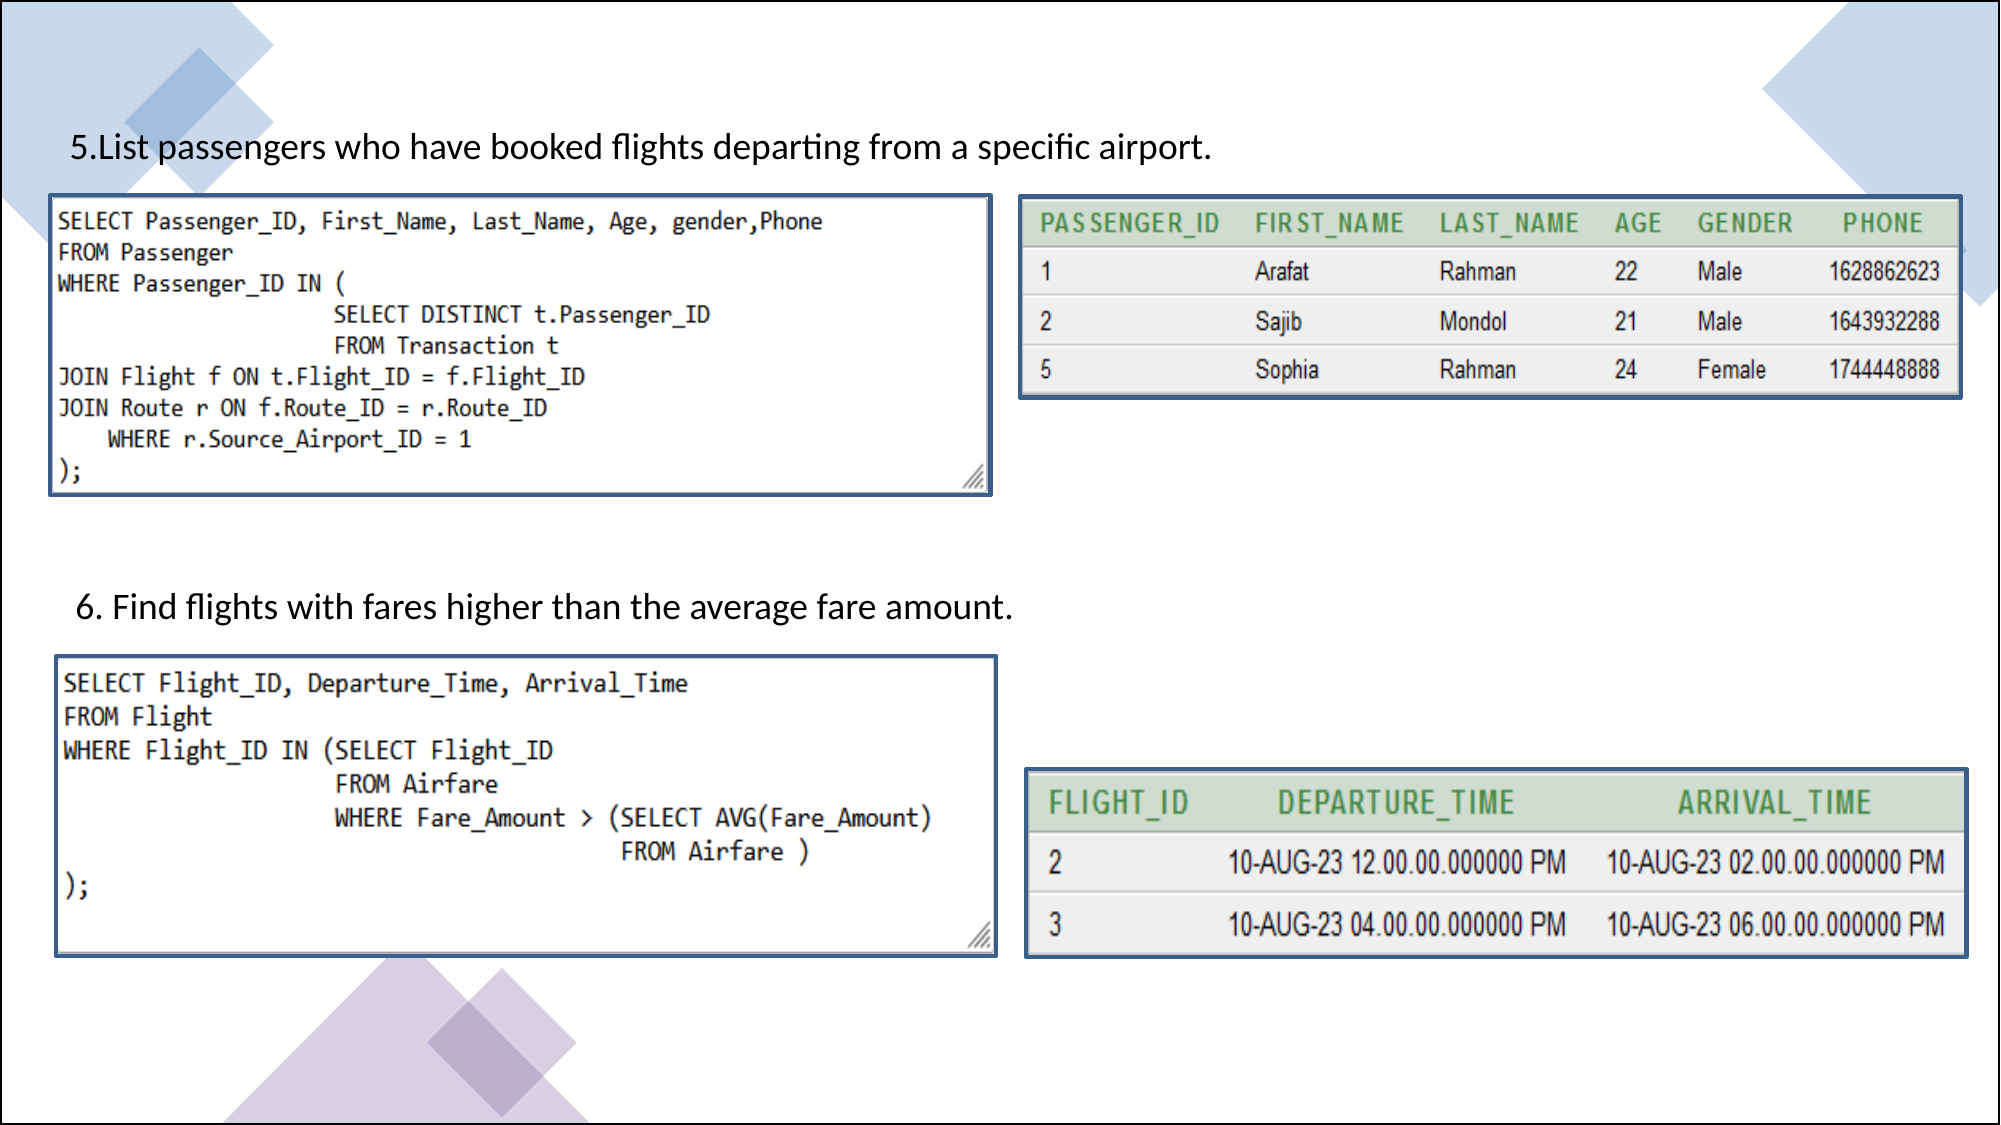

5.List passengers who have booked flights departing from a specific airport.

6. Find flights with fares higher than the average fare amount.